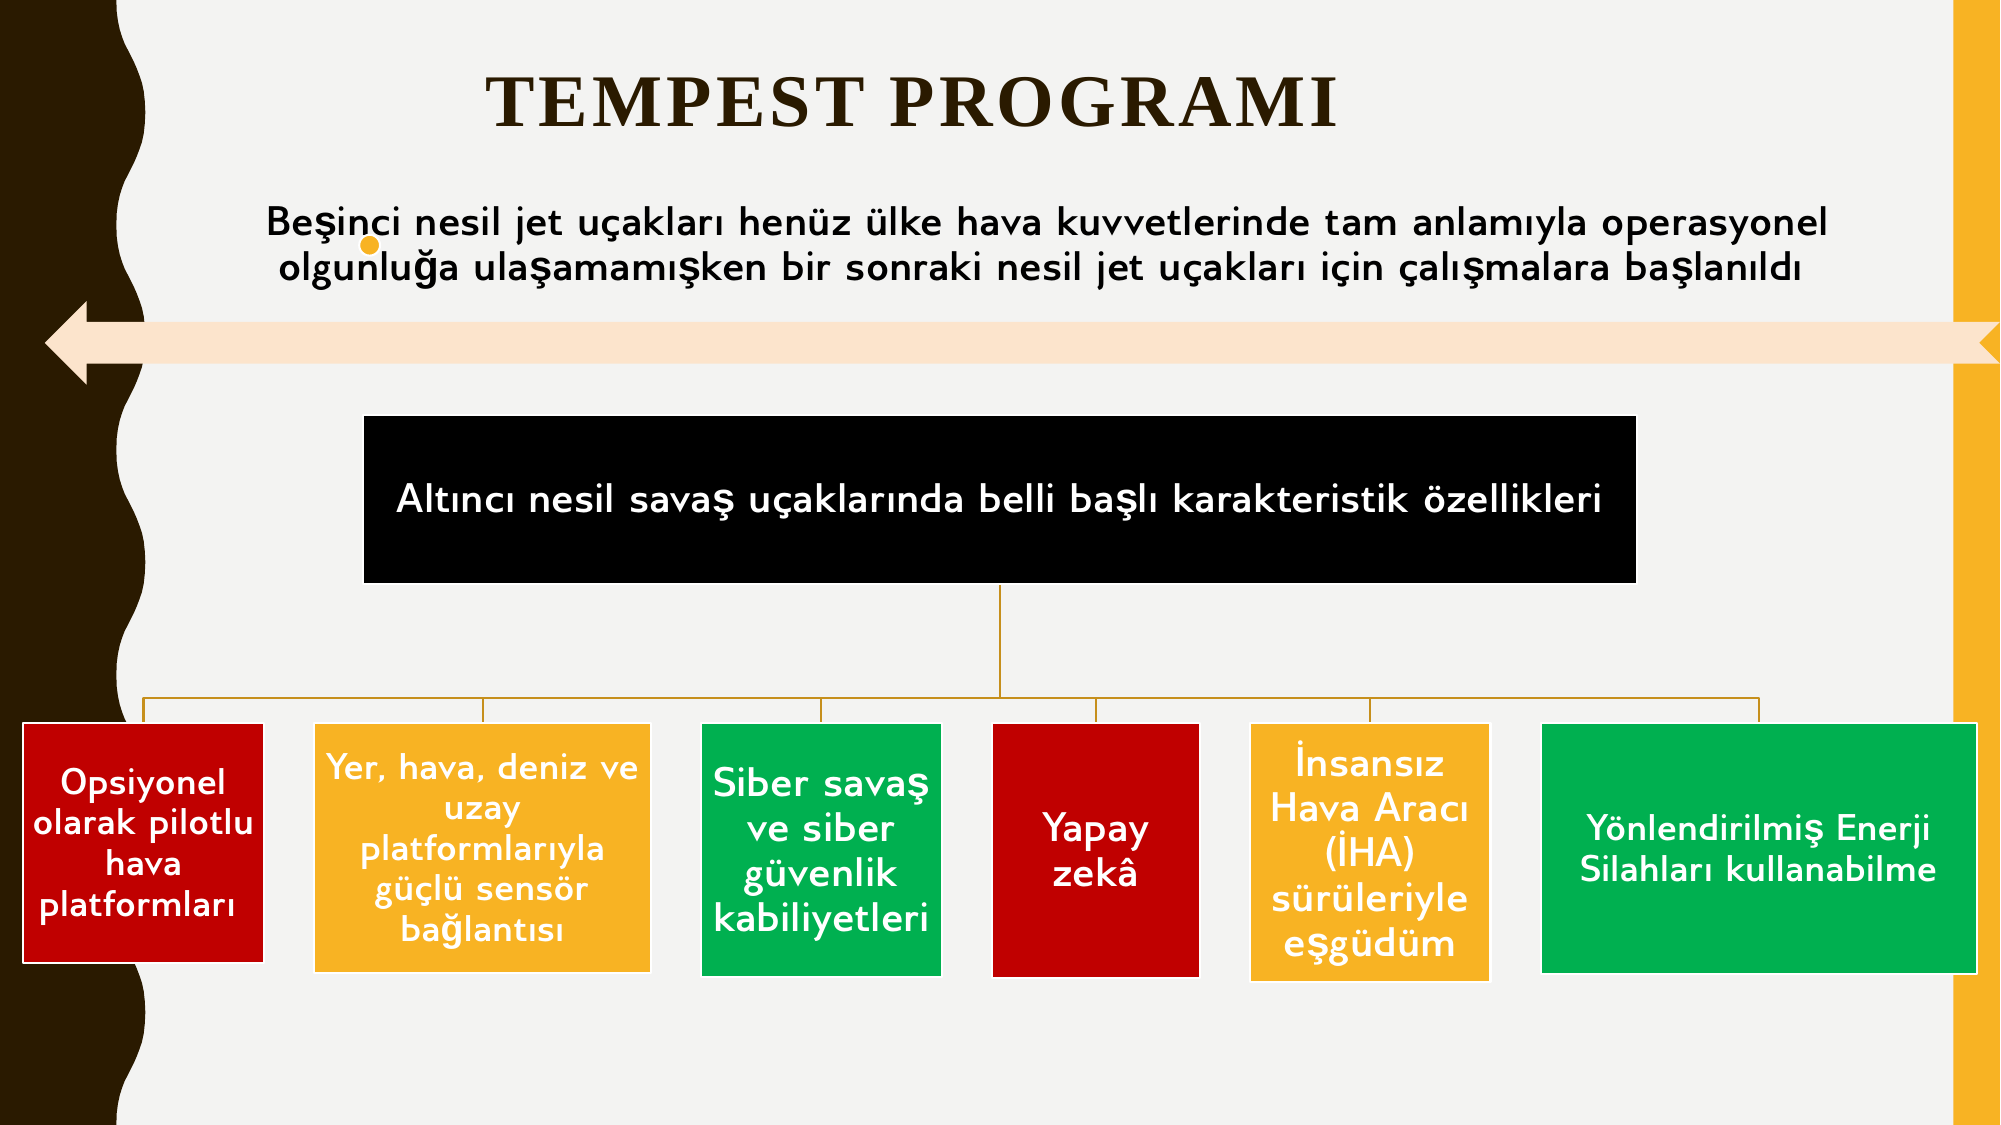

# TEMPEST PROGRAMI
Beşinci nesil jet uçakları henüz ülke hava kuvvetlerinde tam anlamıyla operasyonel olgunluğa ulaşamamışken bir sonraki nesil jet uçakları için çalışmalara başlanıldı
Altıncı nesil savaş uçaklarında belli başlı karakteristik özellikleri
Opsiyonel olarak pilotlu hava platformları
Yer, hava, deniz ve uzay platformlarıyla güçlü sensör bağlantısı
Siber savaş ve siber güvenlik kabiliyetleri
Yapay zekâ
İnsansız Hava Aracı (İHA) sürüleriyle eşgüdüm
Yönlendirilmiş Enerji Silahları kullanabilme